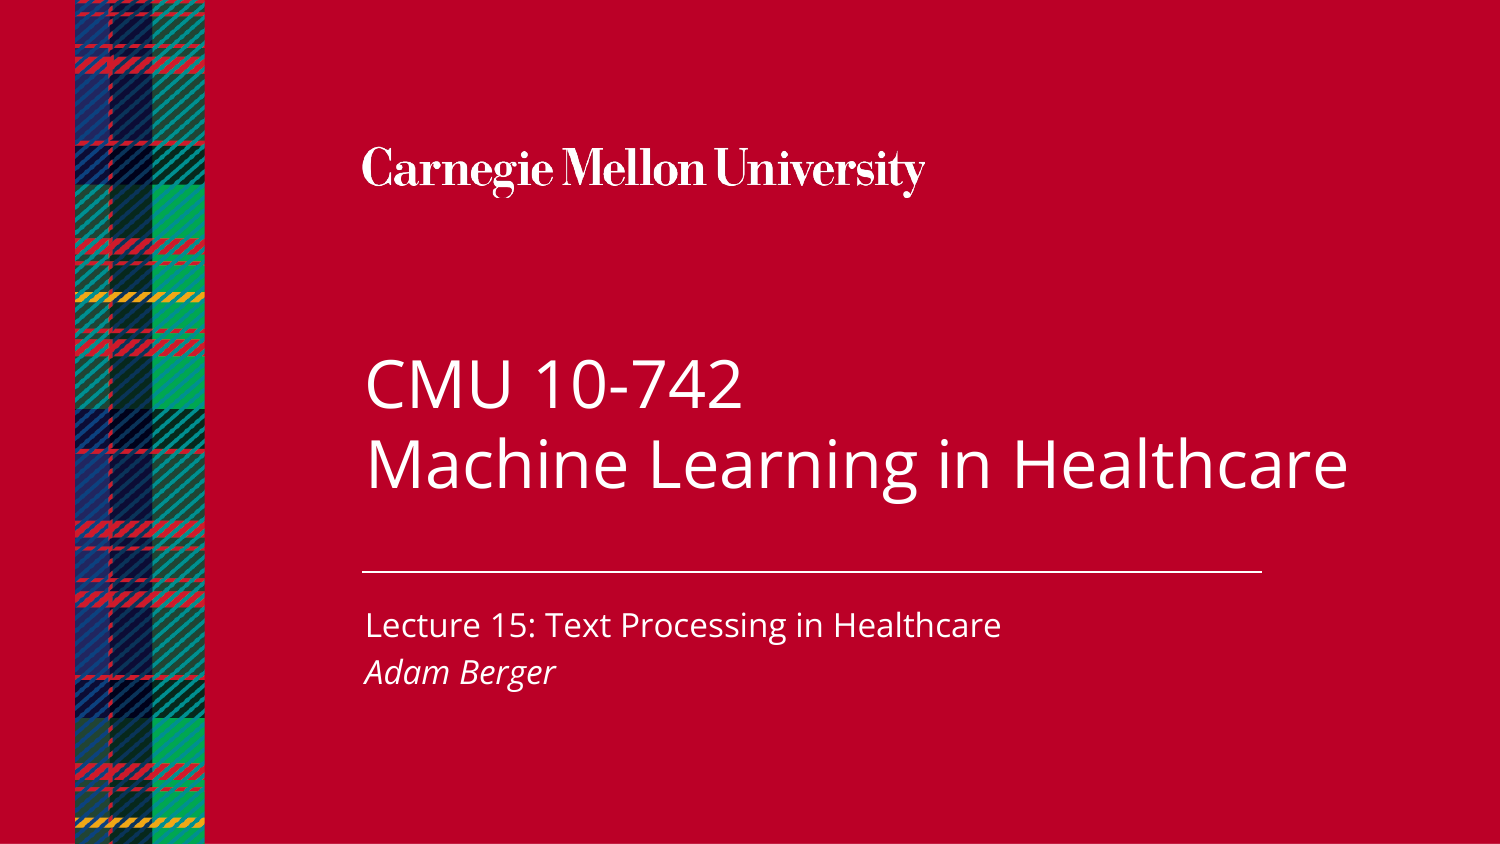

CMU 10-742
Machine Learning in Healthcare
Lecture 15: Text Processing in Healthcare
Adam Berger